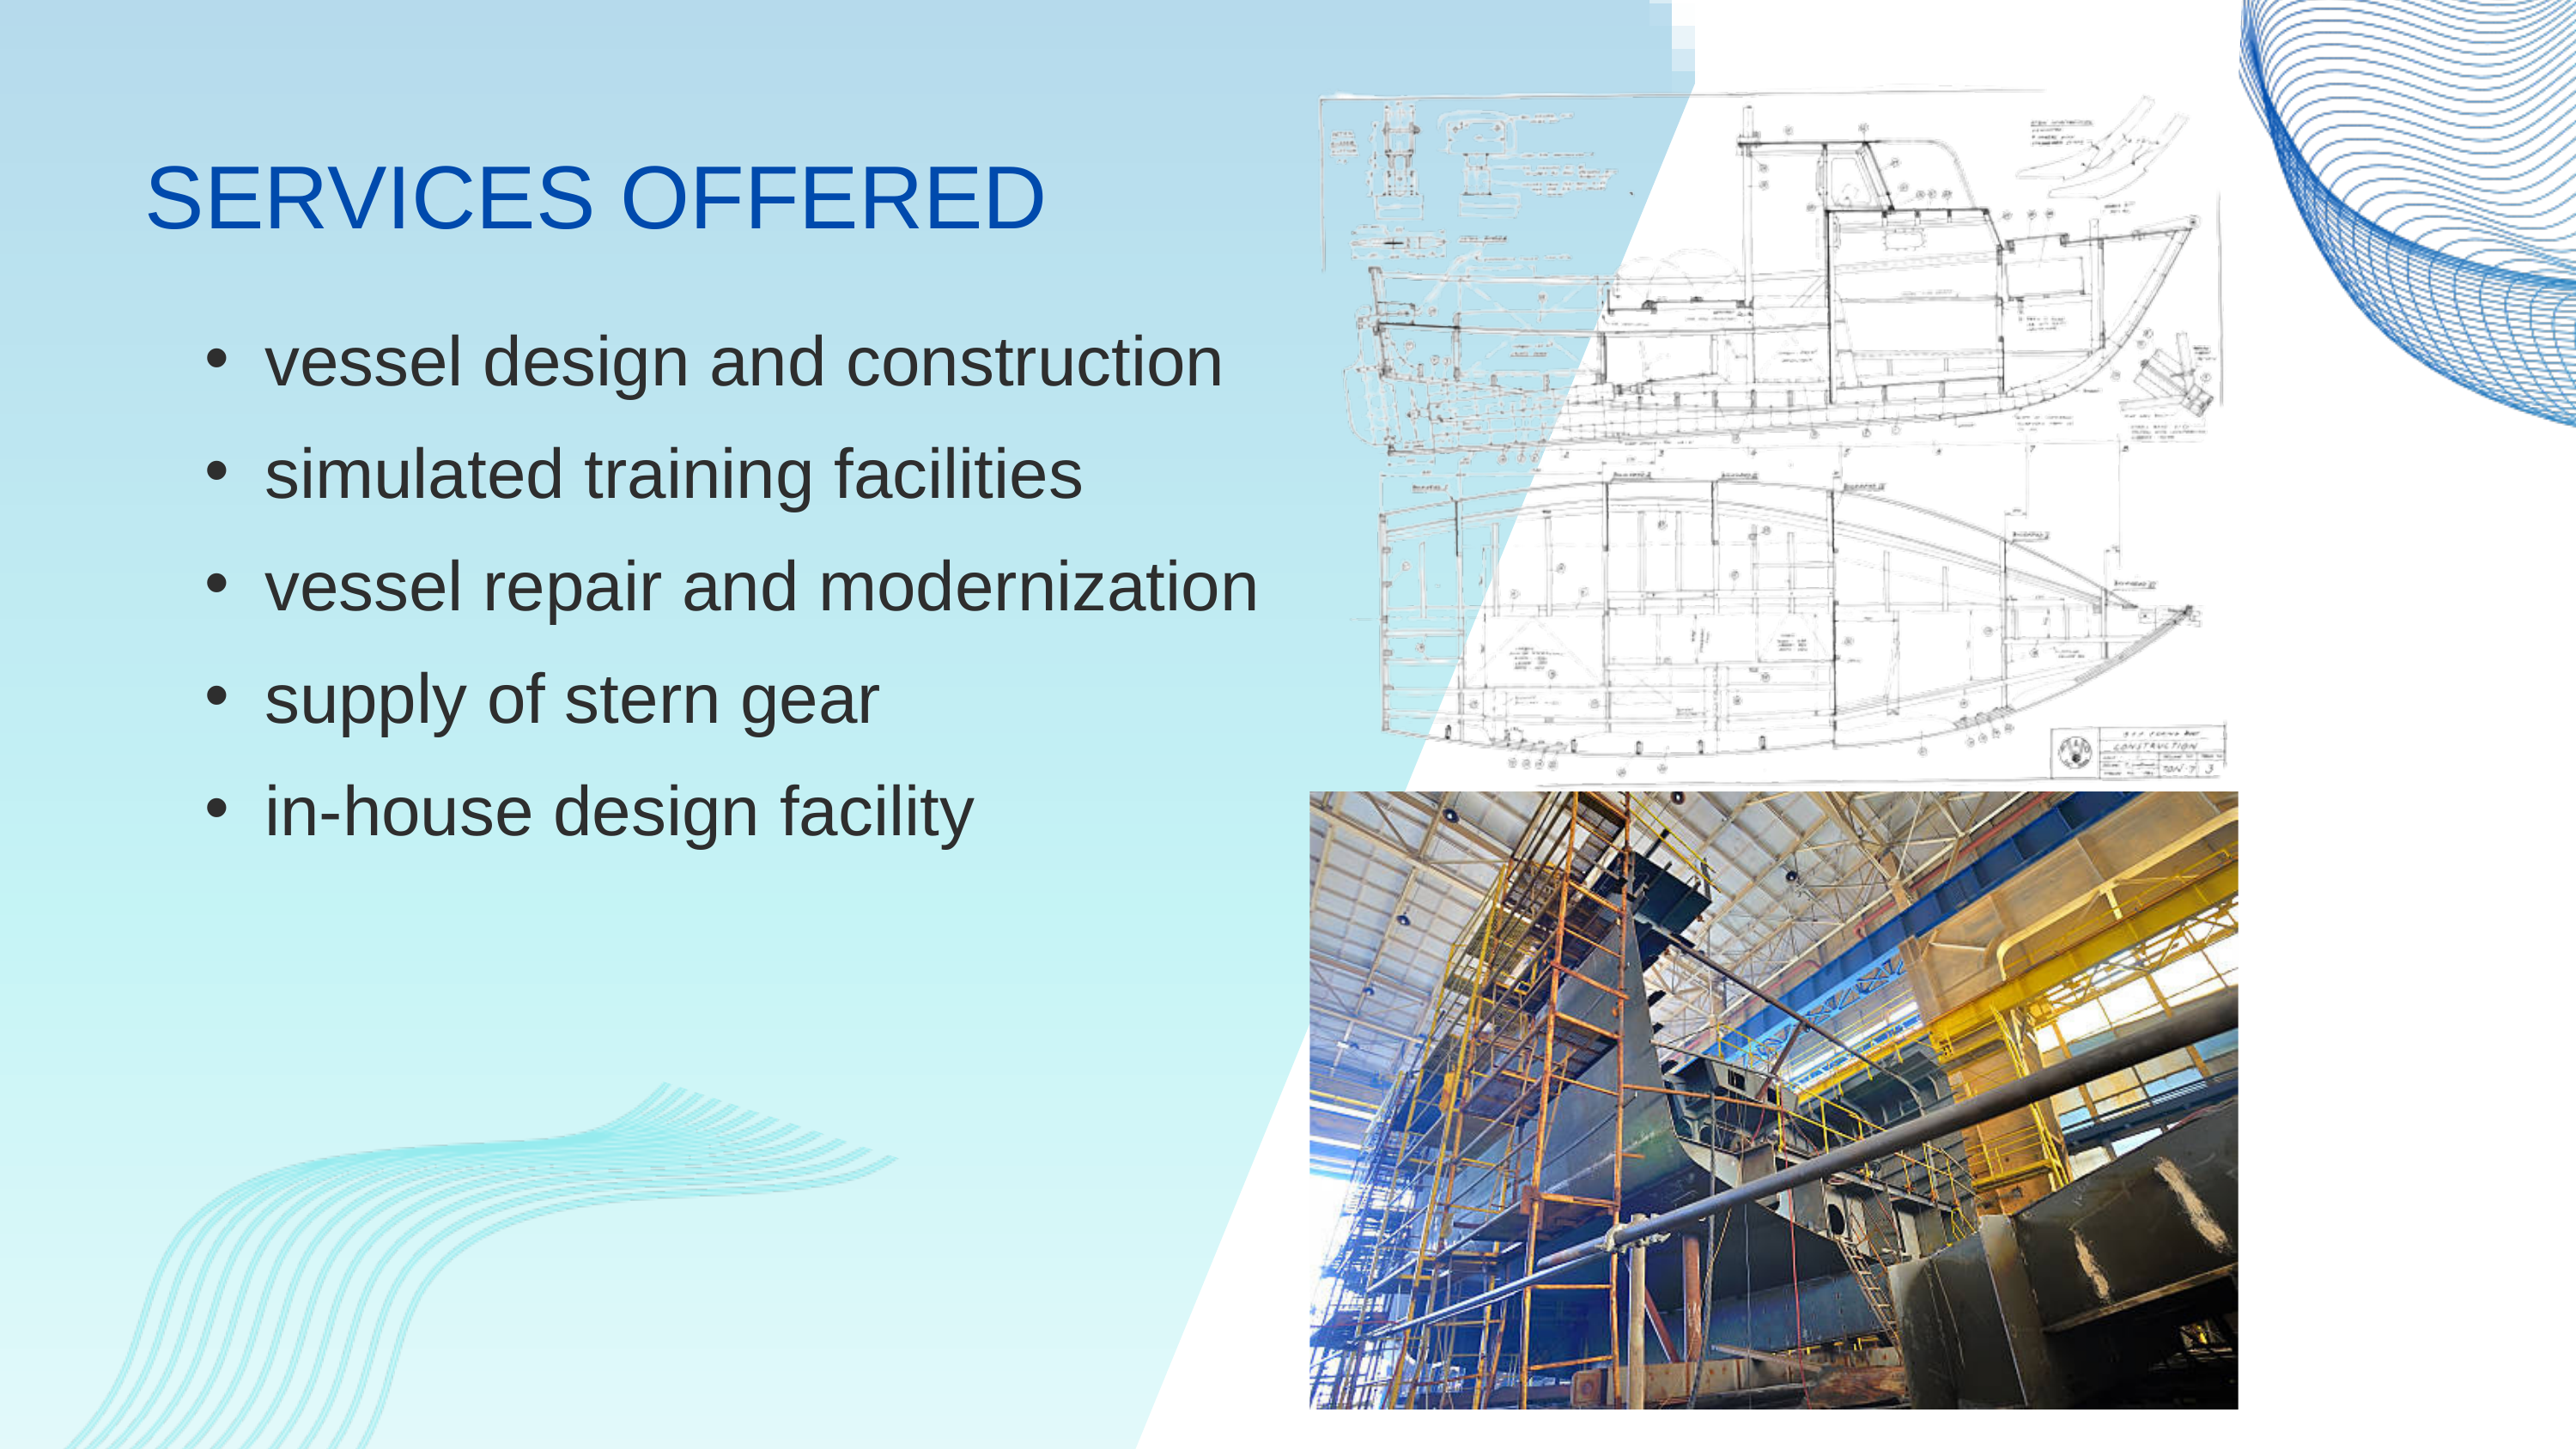

SERVICES OFFERED
vessel design and construction
simulated training facilities
vessel repair and modernization
supply of stern gear
in-house design facility